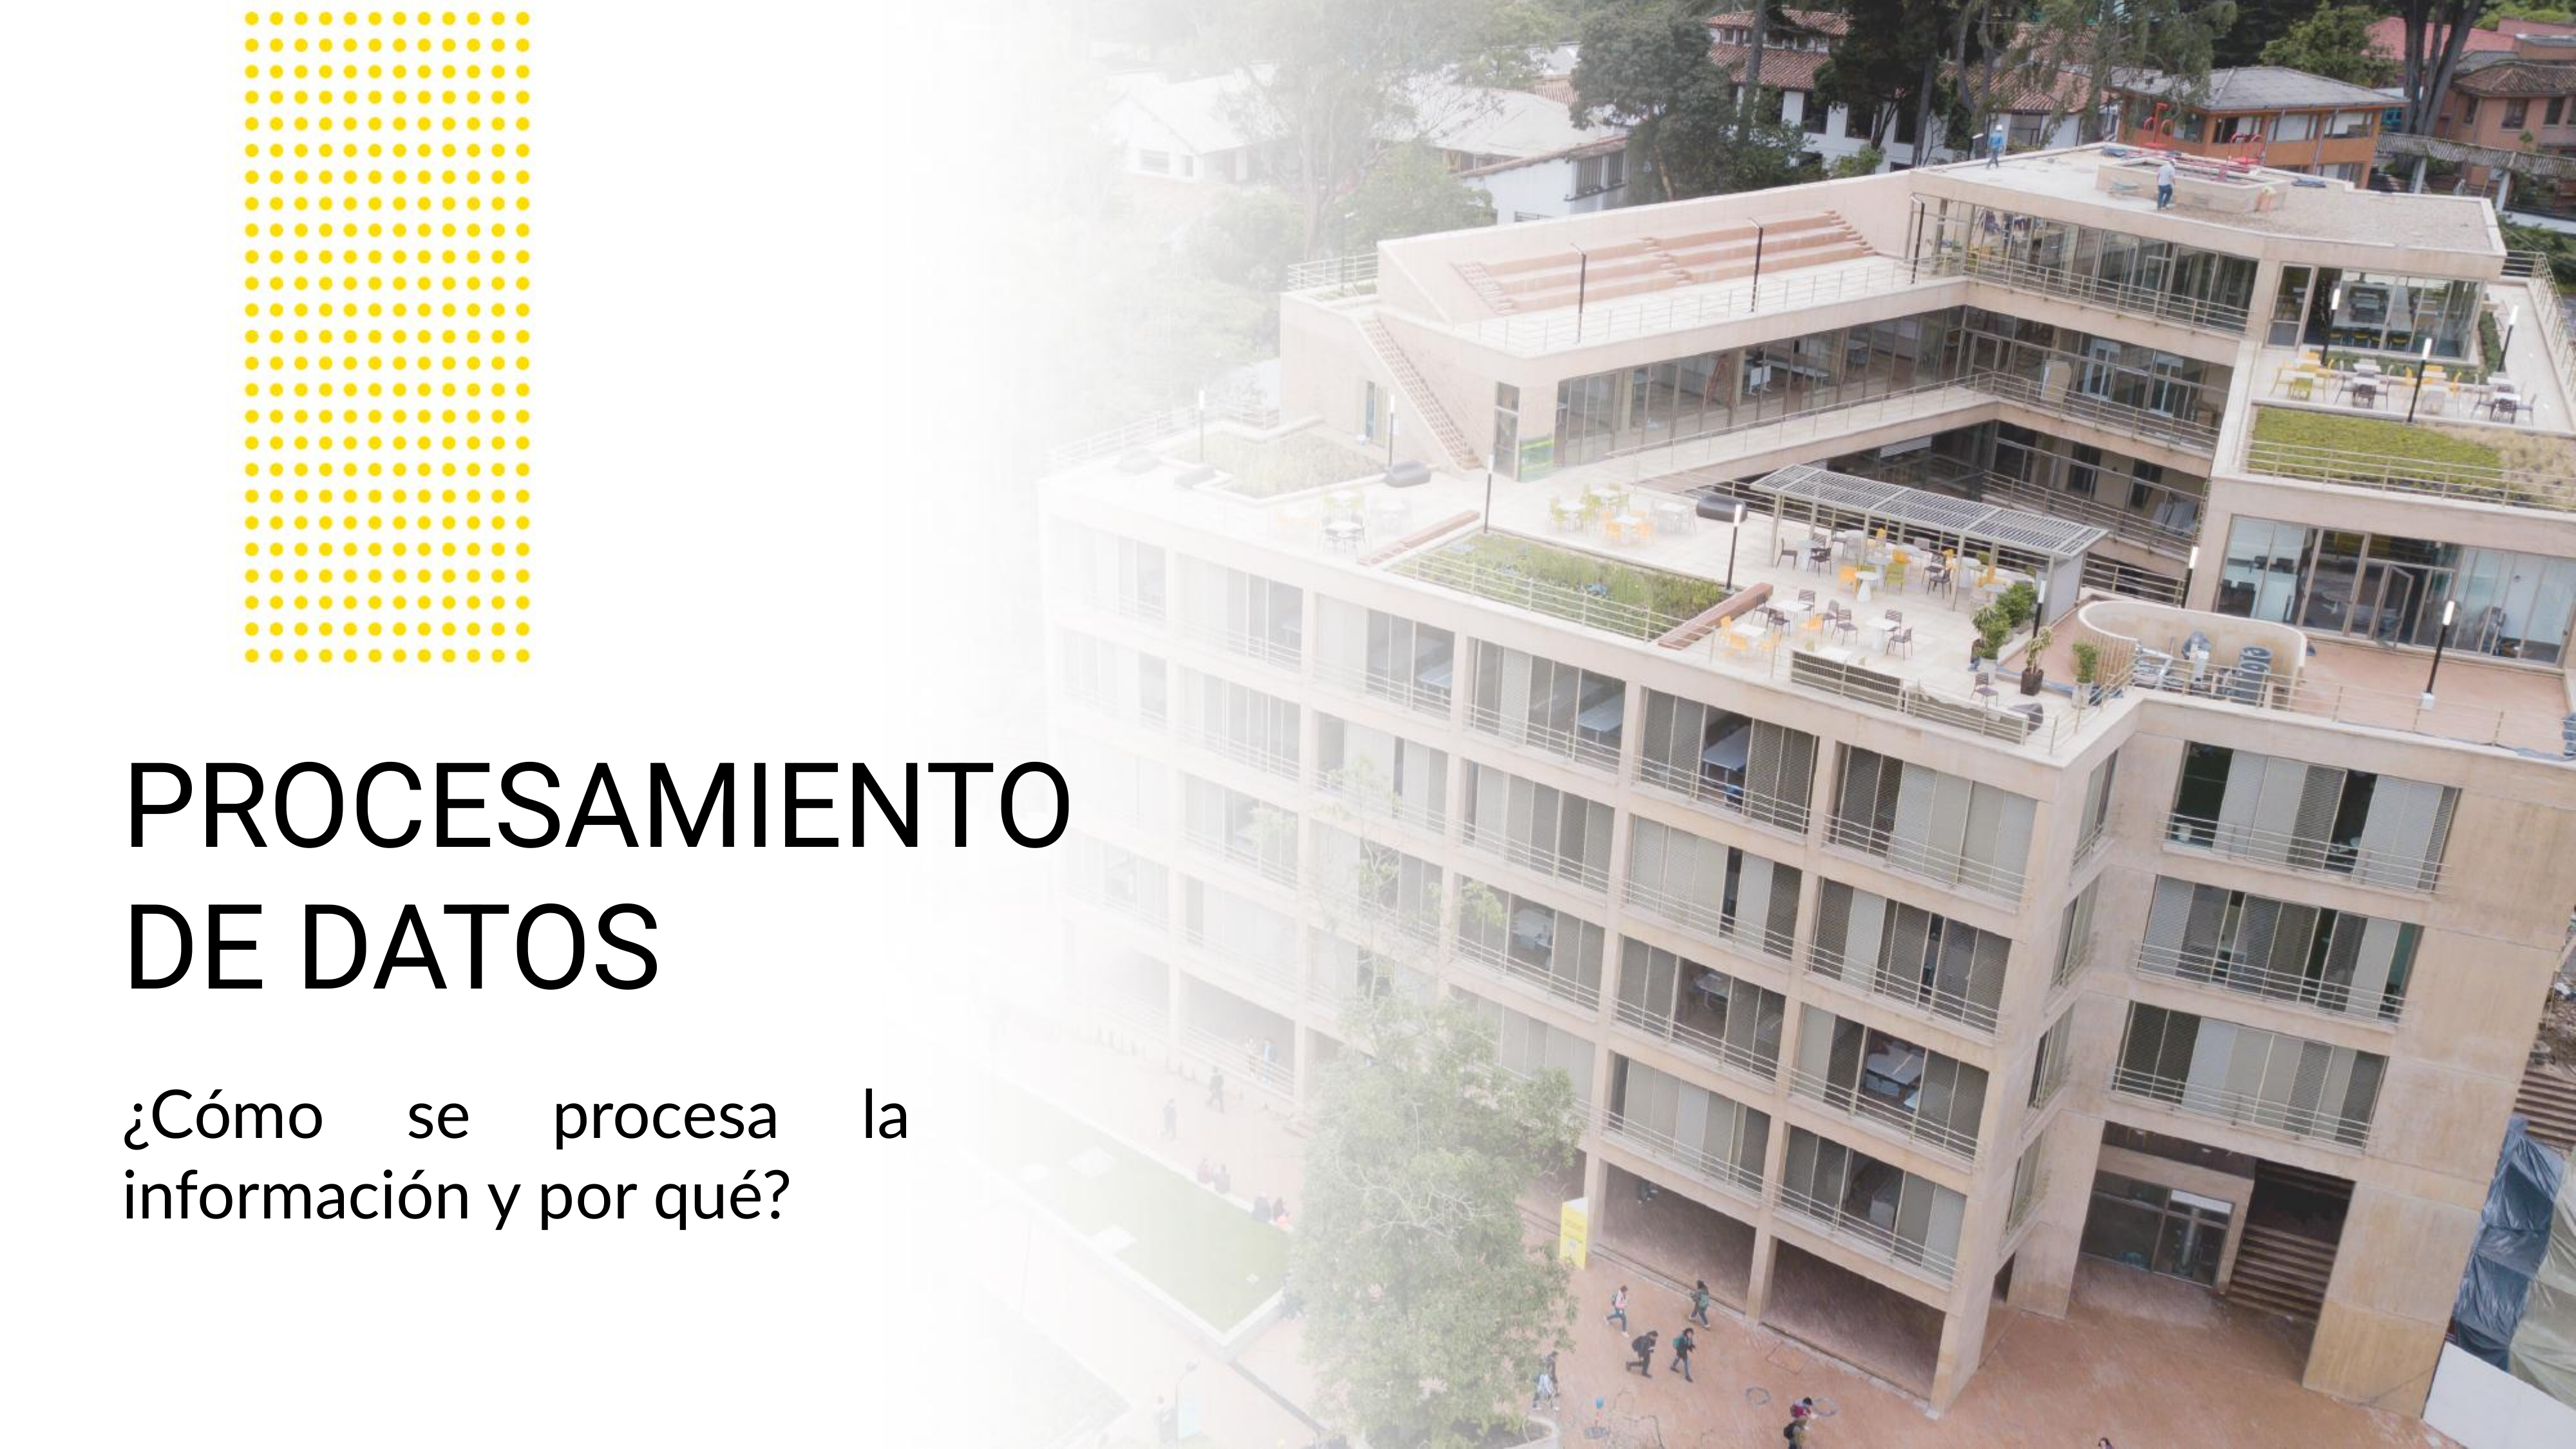

PROCESAMIENTO DE DATOS
¿Cómo se procesa la información y por qué?